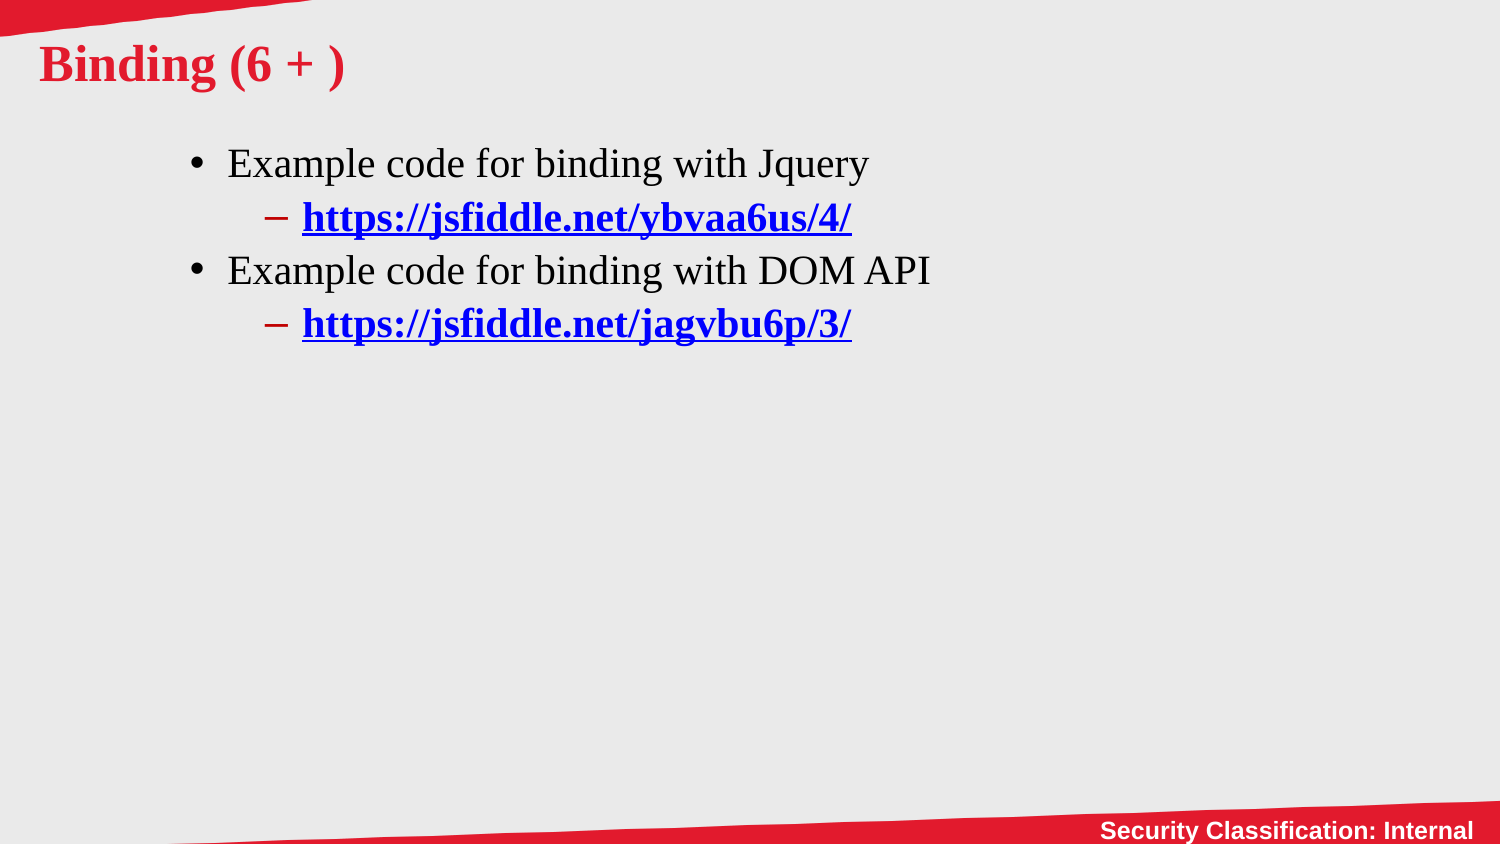

# Binding (6 + )
Example code for binding with Jquery
https://jsfiddle.net/ybvaa6us/4/
Example code for binding with DOM API
https://jsfiddle.net/jagvbu6p/3/